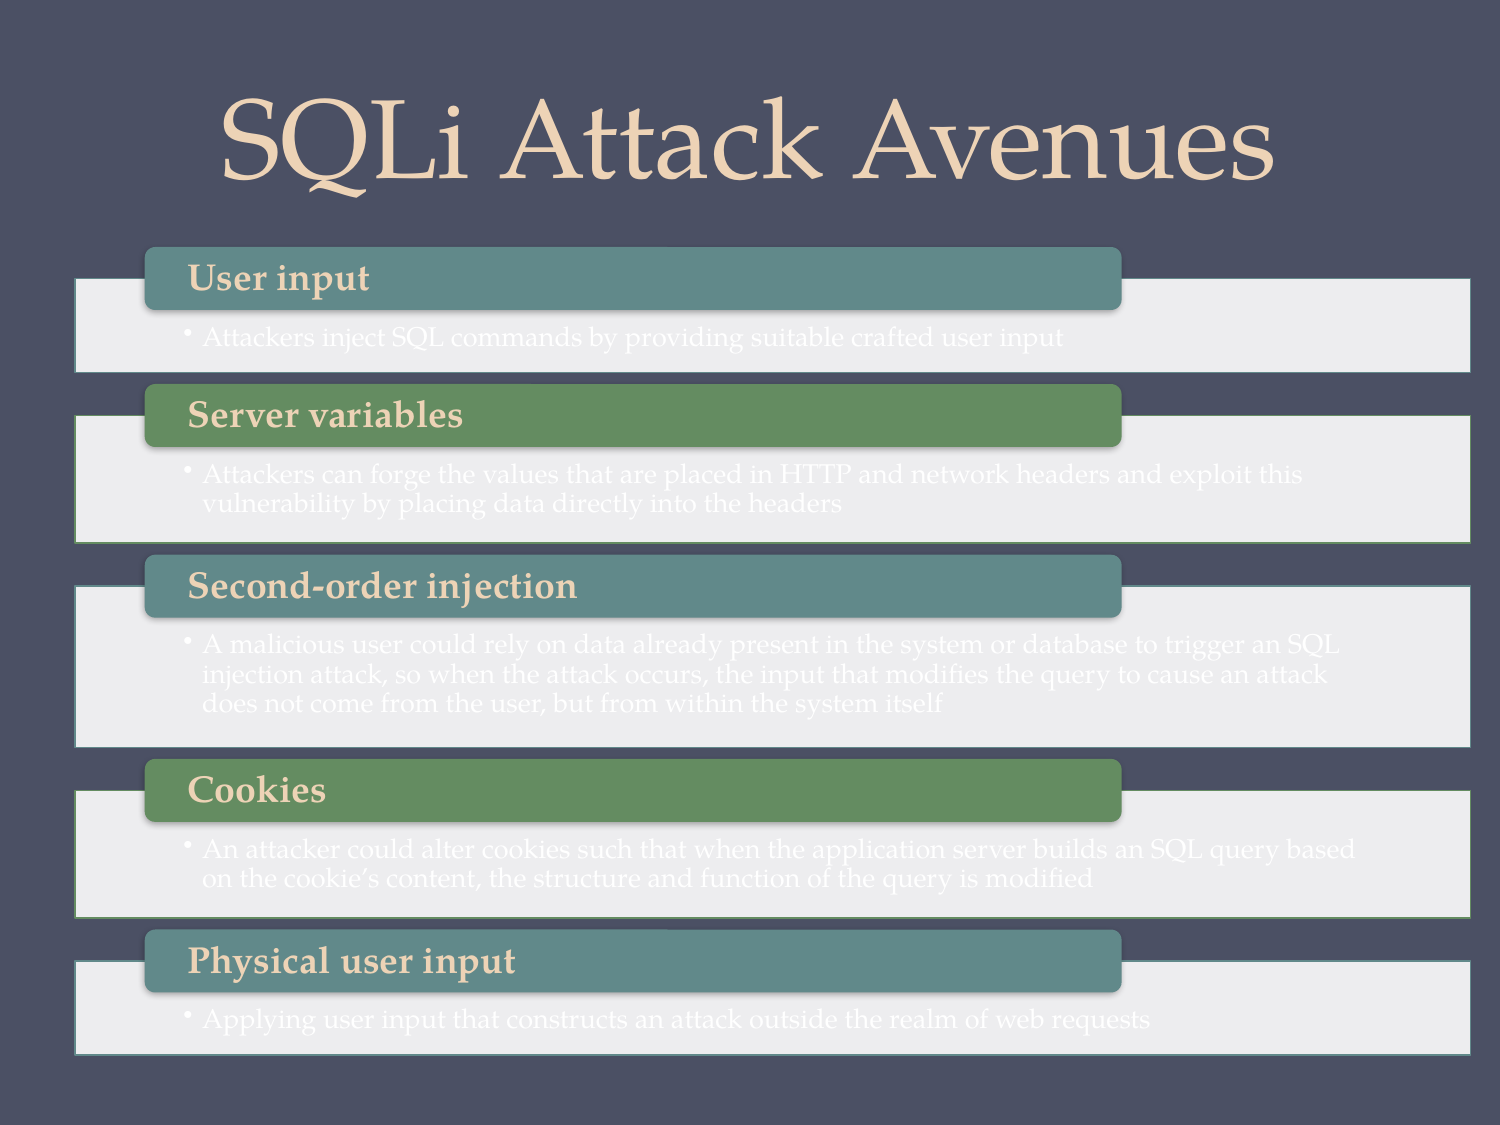

# SQLi Attack Avenues
Attackers inject SQL commands by providing suitable crafted user input
User input
Attackers can forge the values that are placed in HTTP and network headers and exploit this vulnerability by placing data directly into the headers
Server variables
A malicious user could rely on data already present in the system or database to trigger an SQL injection attack, so when the attack occurs, the input that modifies the query to cause an attack does not come from the user, but from within the system itself
Second-order injection
An attacker could alter cookies such that when the application server builds an SQL query based on the cookie’s content, the structure and function of the query is modified
Cookies
Applying user input that constructs an attack outside the realm of web requests
Physical user input